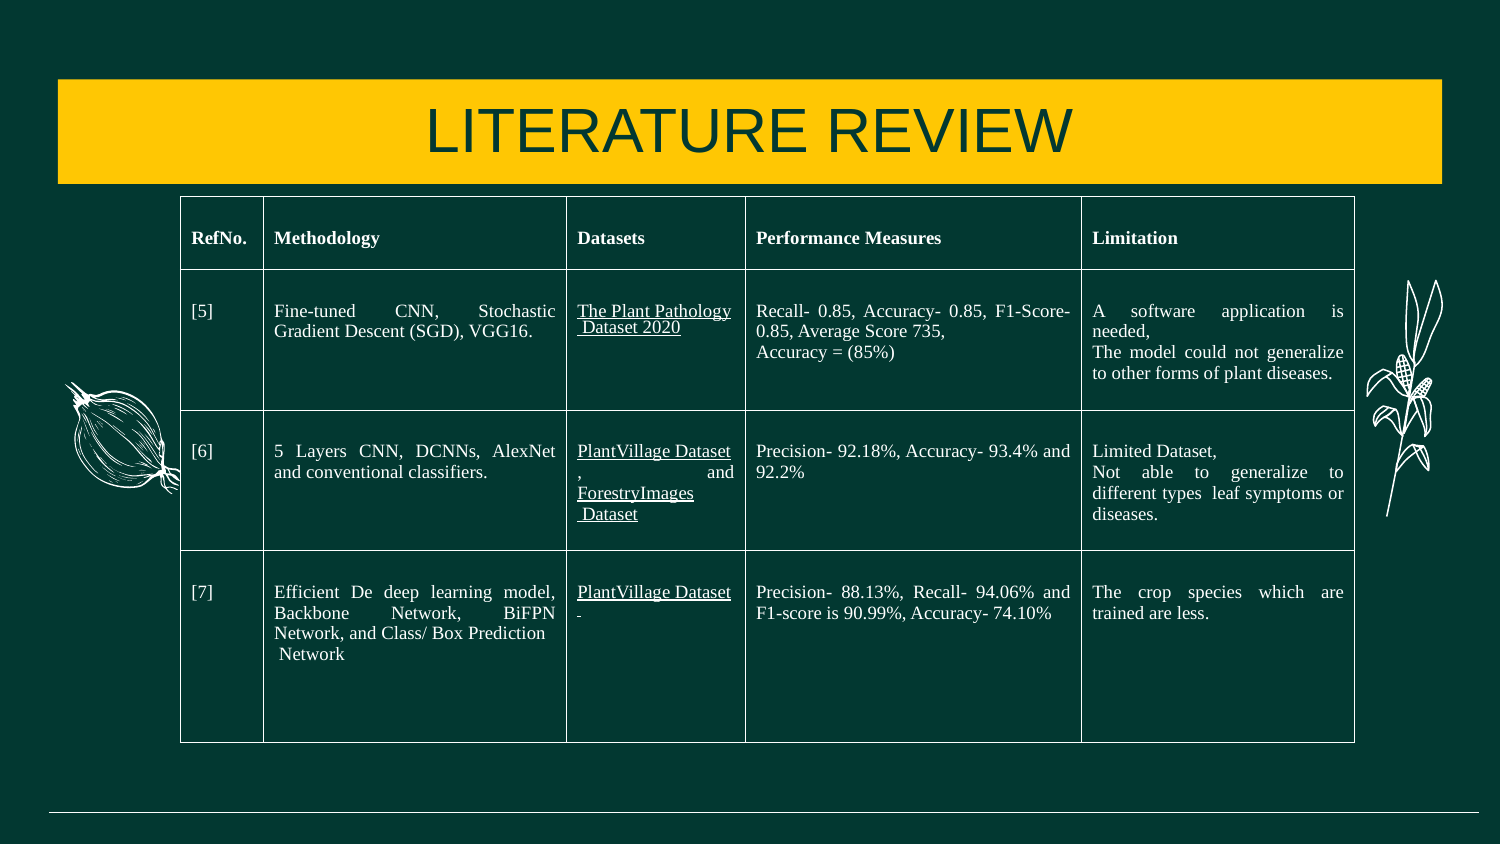

# LITERATURE REVIEW
| RefNo. | Methodology | Datasets | Performance Measures | Limitation |
| --- | --- | --- | --- | --- |
| [5] | Fine-tuned CNN, Stochastic Gradient Descent (SGD), VGG16. | The Plant Pathology Dataset 2020 | Recall- 0.85, Accuracy- 0.85, F1-Score- 0.85, Average Score 735,  Accuracy = (85%) | A software application is needed,  The model could not generalize to other forms of plant diseases. |
| [6] | 5 Layers CNN, DCNNs, AlexNet and conventional classifiers. | PlantVillage Dataset, and ForestryImages Dataset | Precision- 92.18%, Accuracy- 93.4% and 92.2% | Limited Dataset,   Not able to generalize to different types  leaf symptoms or diseases. |
| [7] | Efficient De deep learning model, Backbone Network, BiFPN Network, and Class/ Box Prediction   Network | PlantVillage Dataset | Precision- 88.13%, Recall- 94.06% and F1-score is 90.99%, Accuracy- 74.10% | The crop species which are trained are less. |

|  |
| --- |